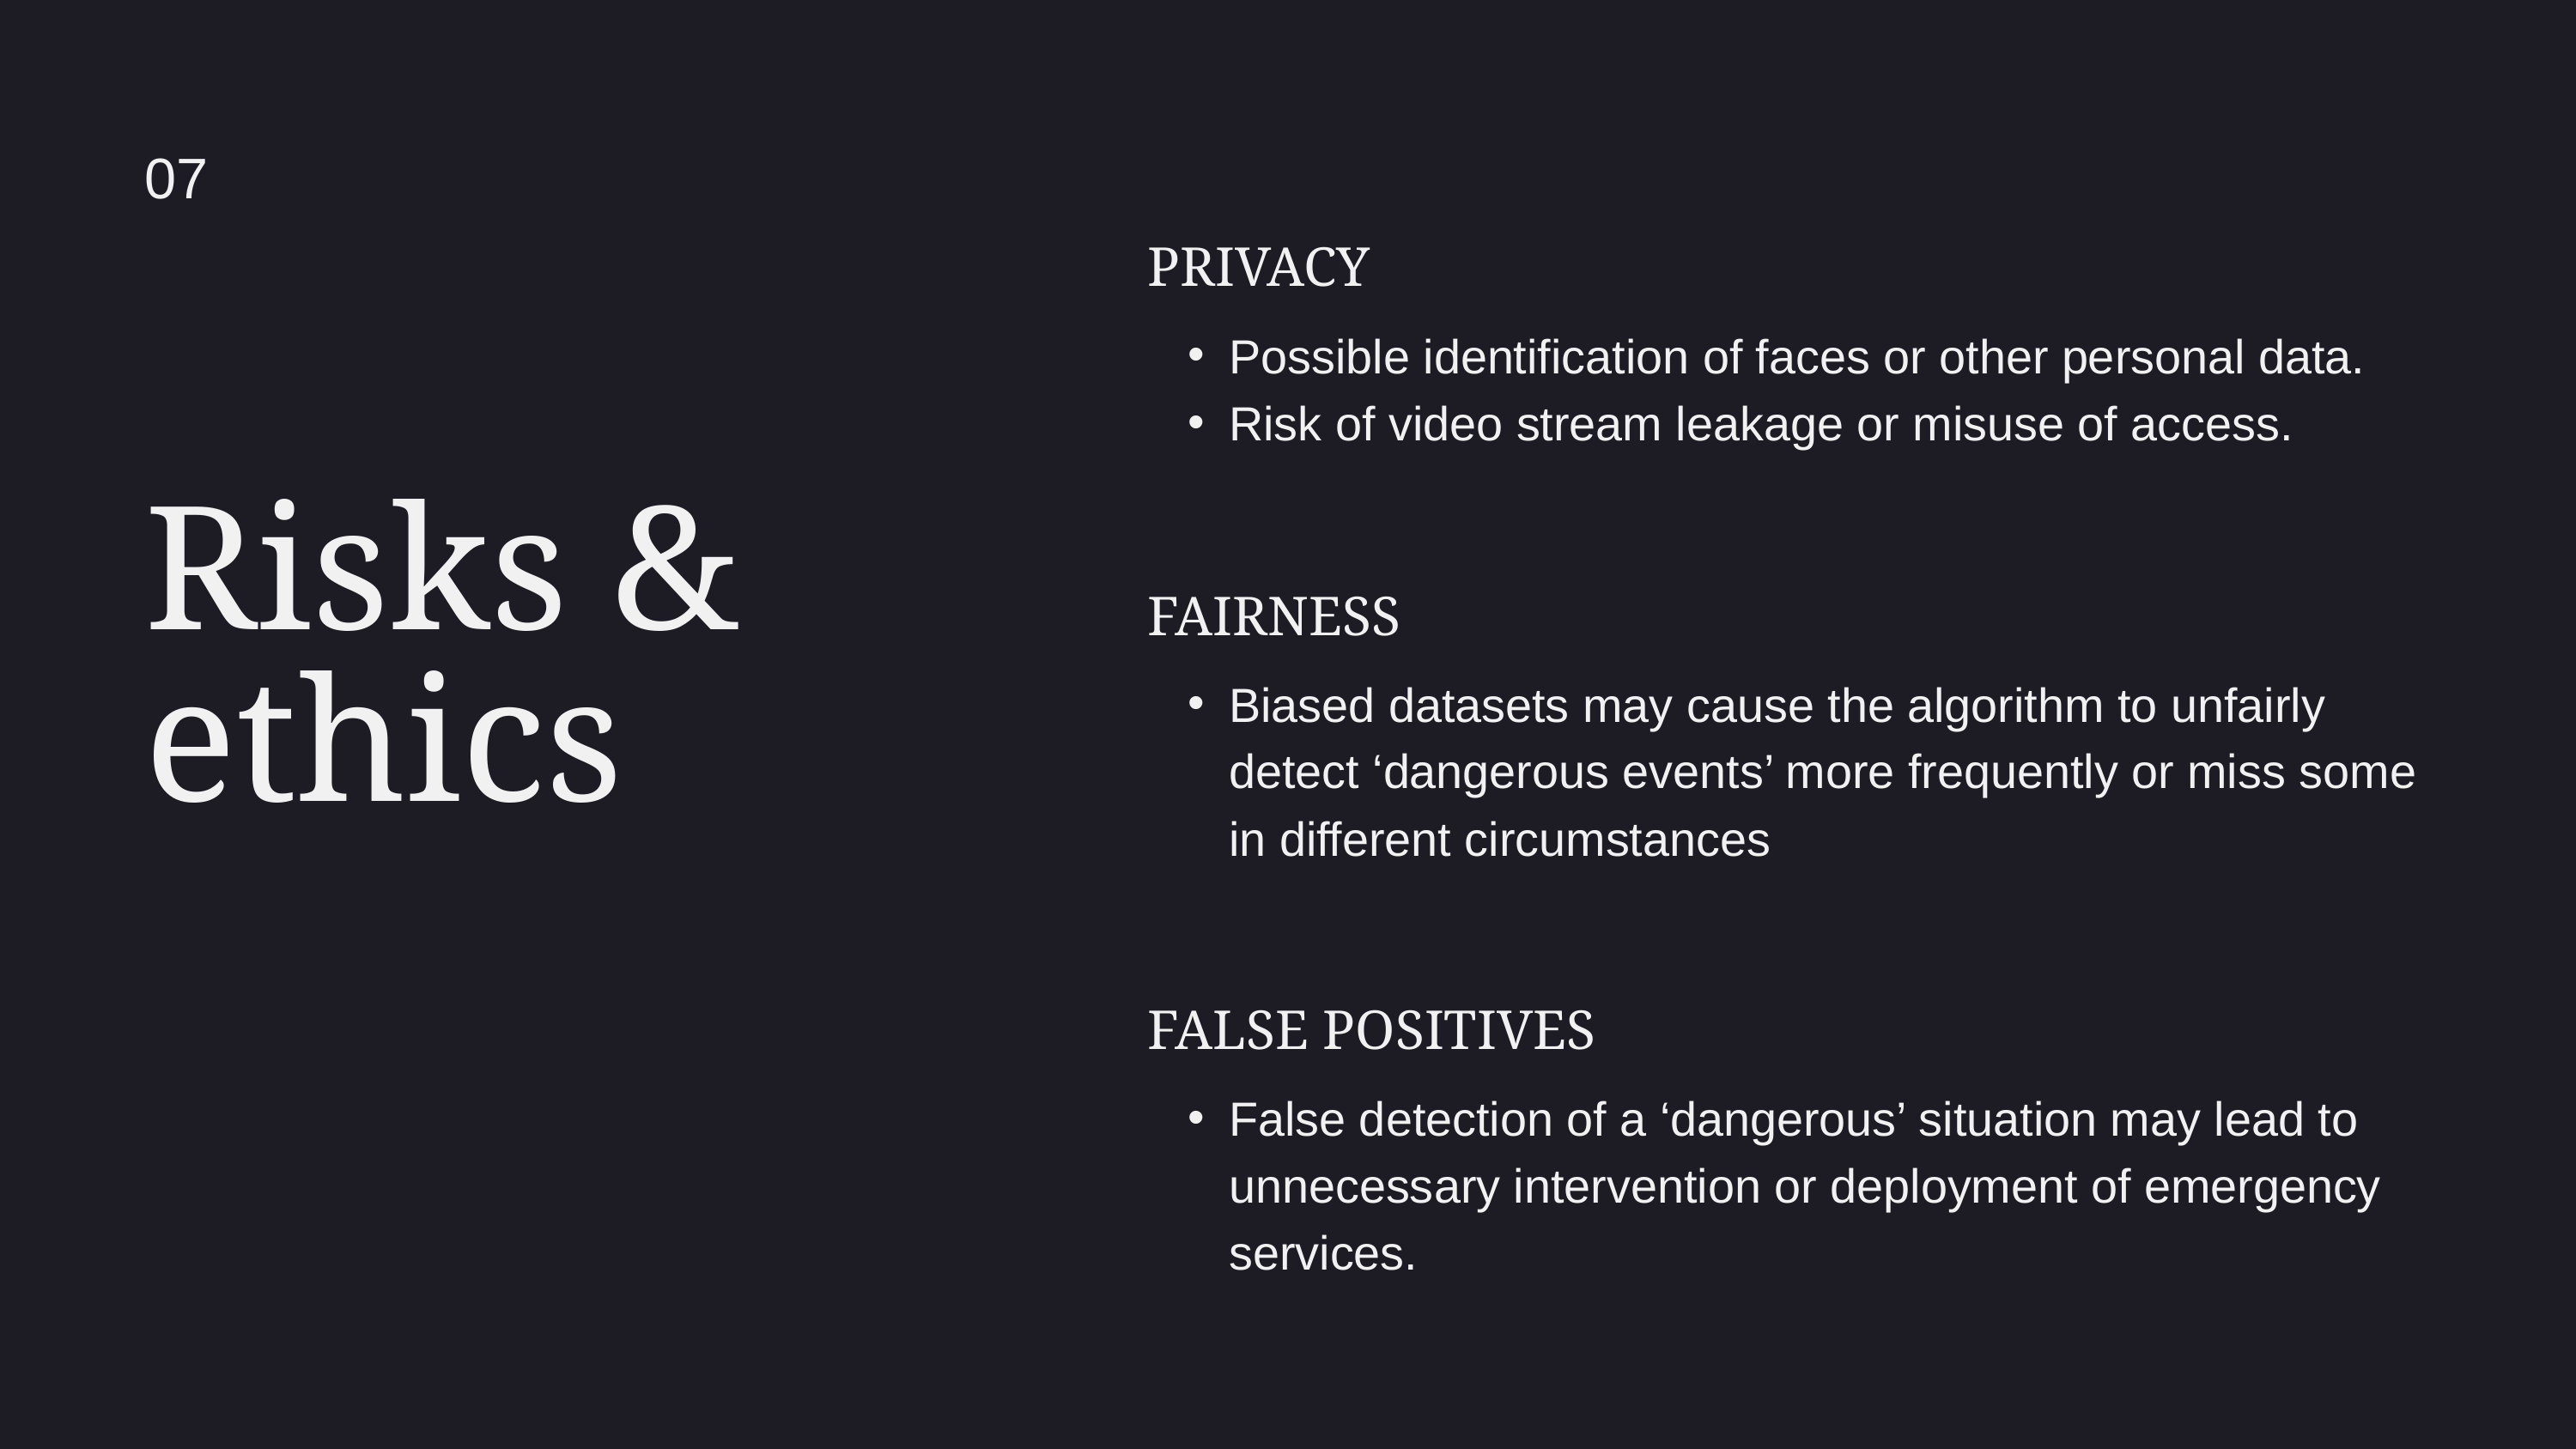

07
PRIVACY
Possible identification of faces or other personal data.
Risk of video stream leakage or misuse of access.
FAIRNESS
Biased datasets may cause the algorithm to unfairly detect ‘dangerous events’ more frequently or miss some in different circumstances
FALSE POSITIVES
False detection of a ‘dangerous’ situation may lead to unnecessary intervention or deployment of emergency services.
Risks & ethics